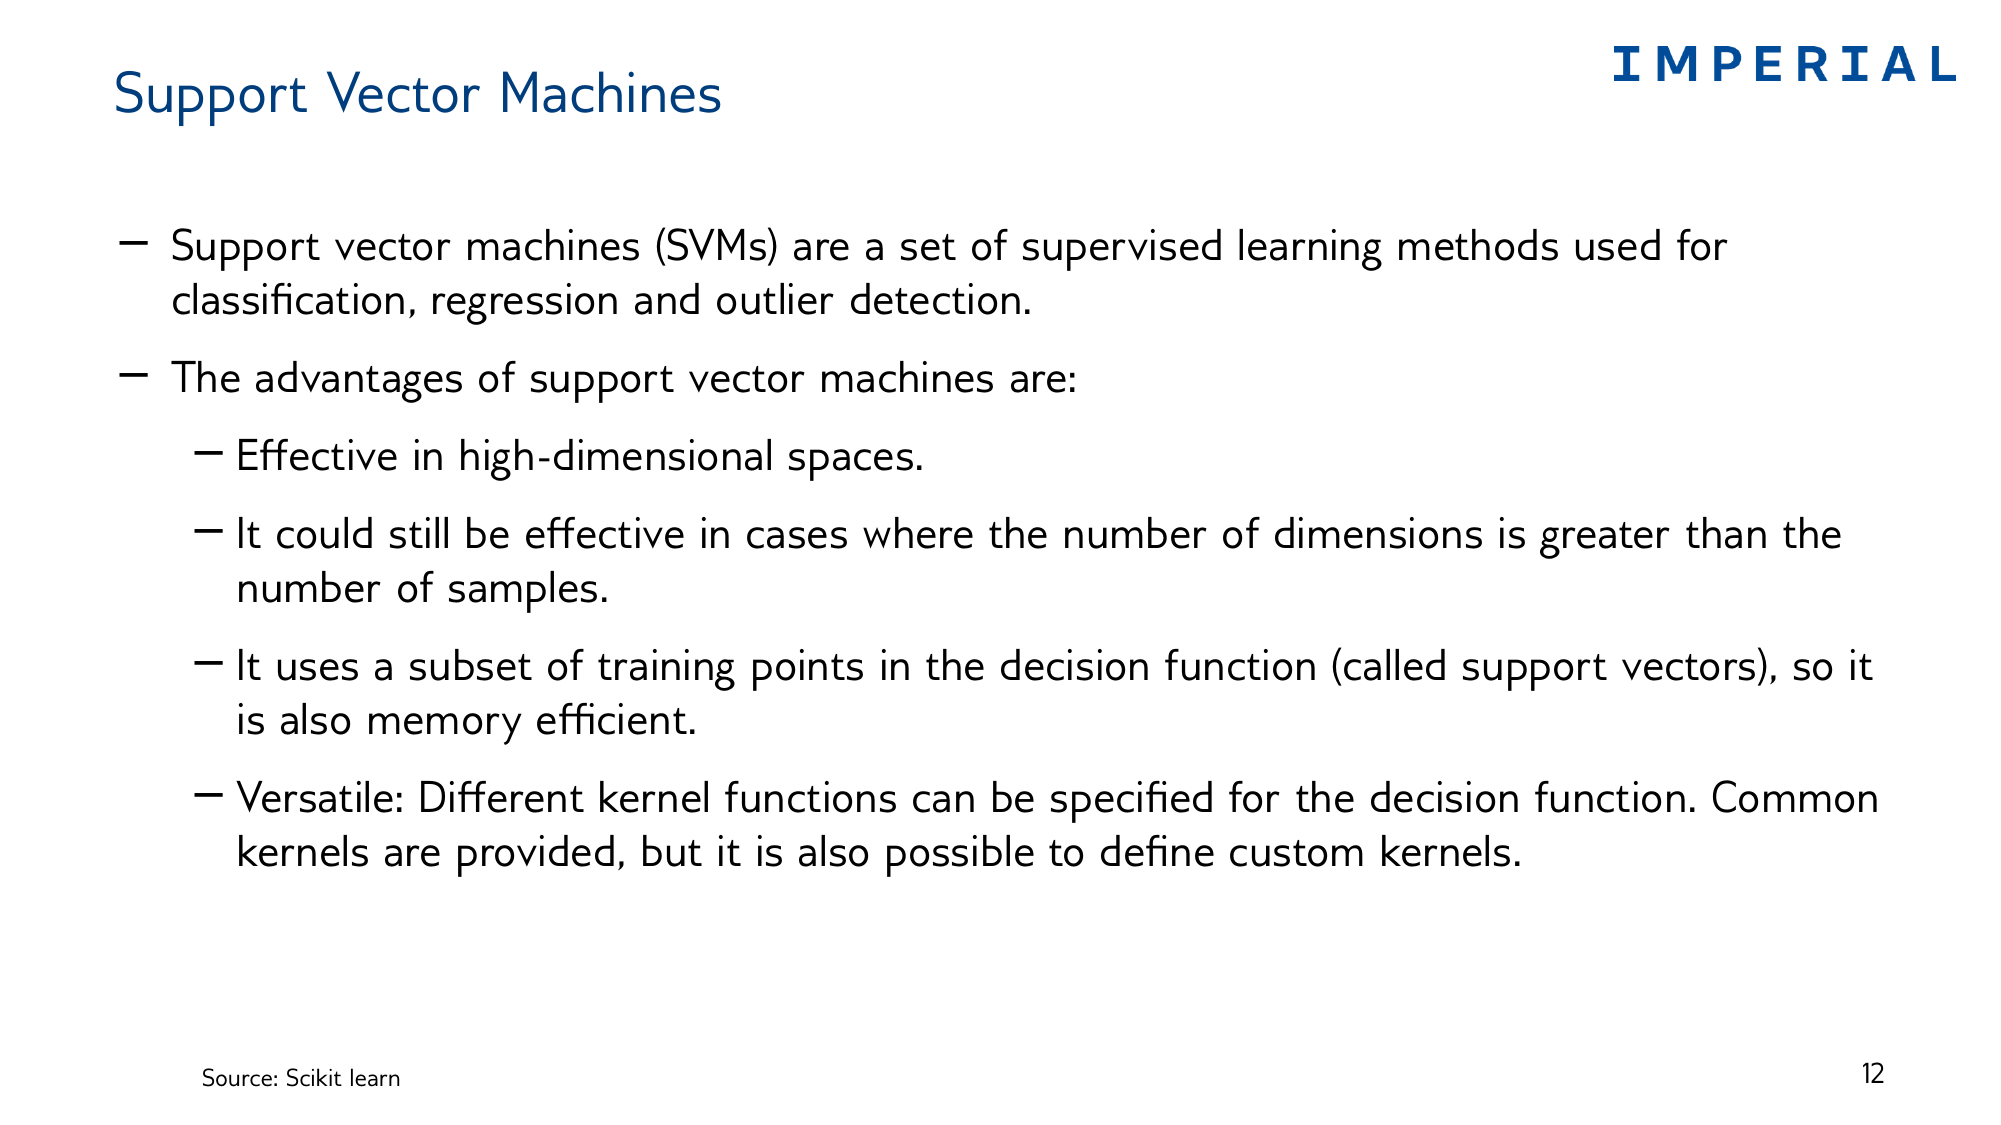

# Support Vector Machines
Support vector machines (SVMs) are a set of supervised learning methods used for classification, regression and outlier detection.
The advantages of support vector machines are:
Effective in high-dimensional spaces.
It could still be effective in cases where the number of dimensions is greater than the number of samples.
It uses a subset of training points in the decision function (called support vectors), so it is also memory efficient.
Versatile: Different kernel functions can be specified for the decision function. Common kernels are provided, but it is also possible to define custom kernels.

12
Source: Scikit learn